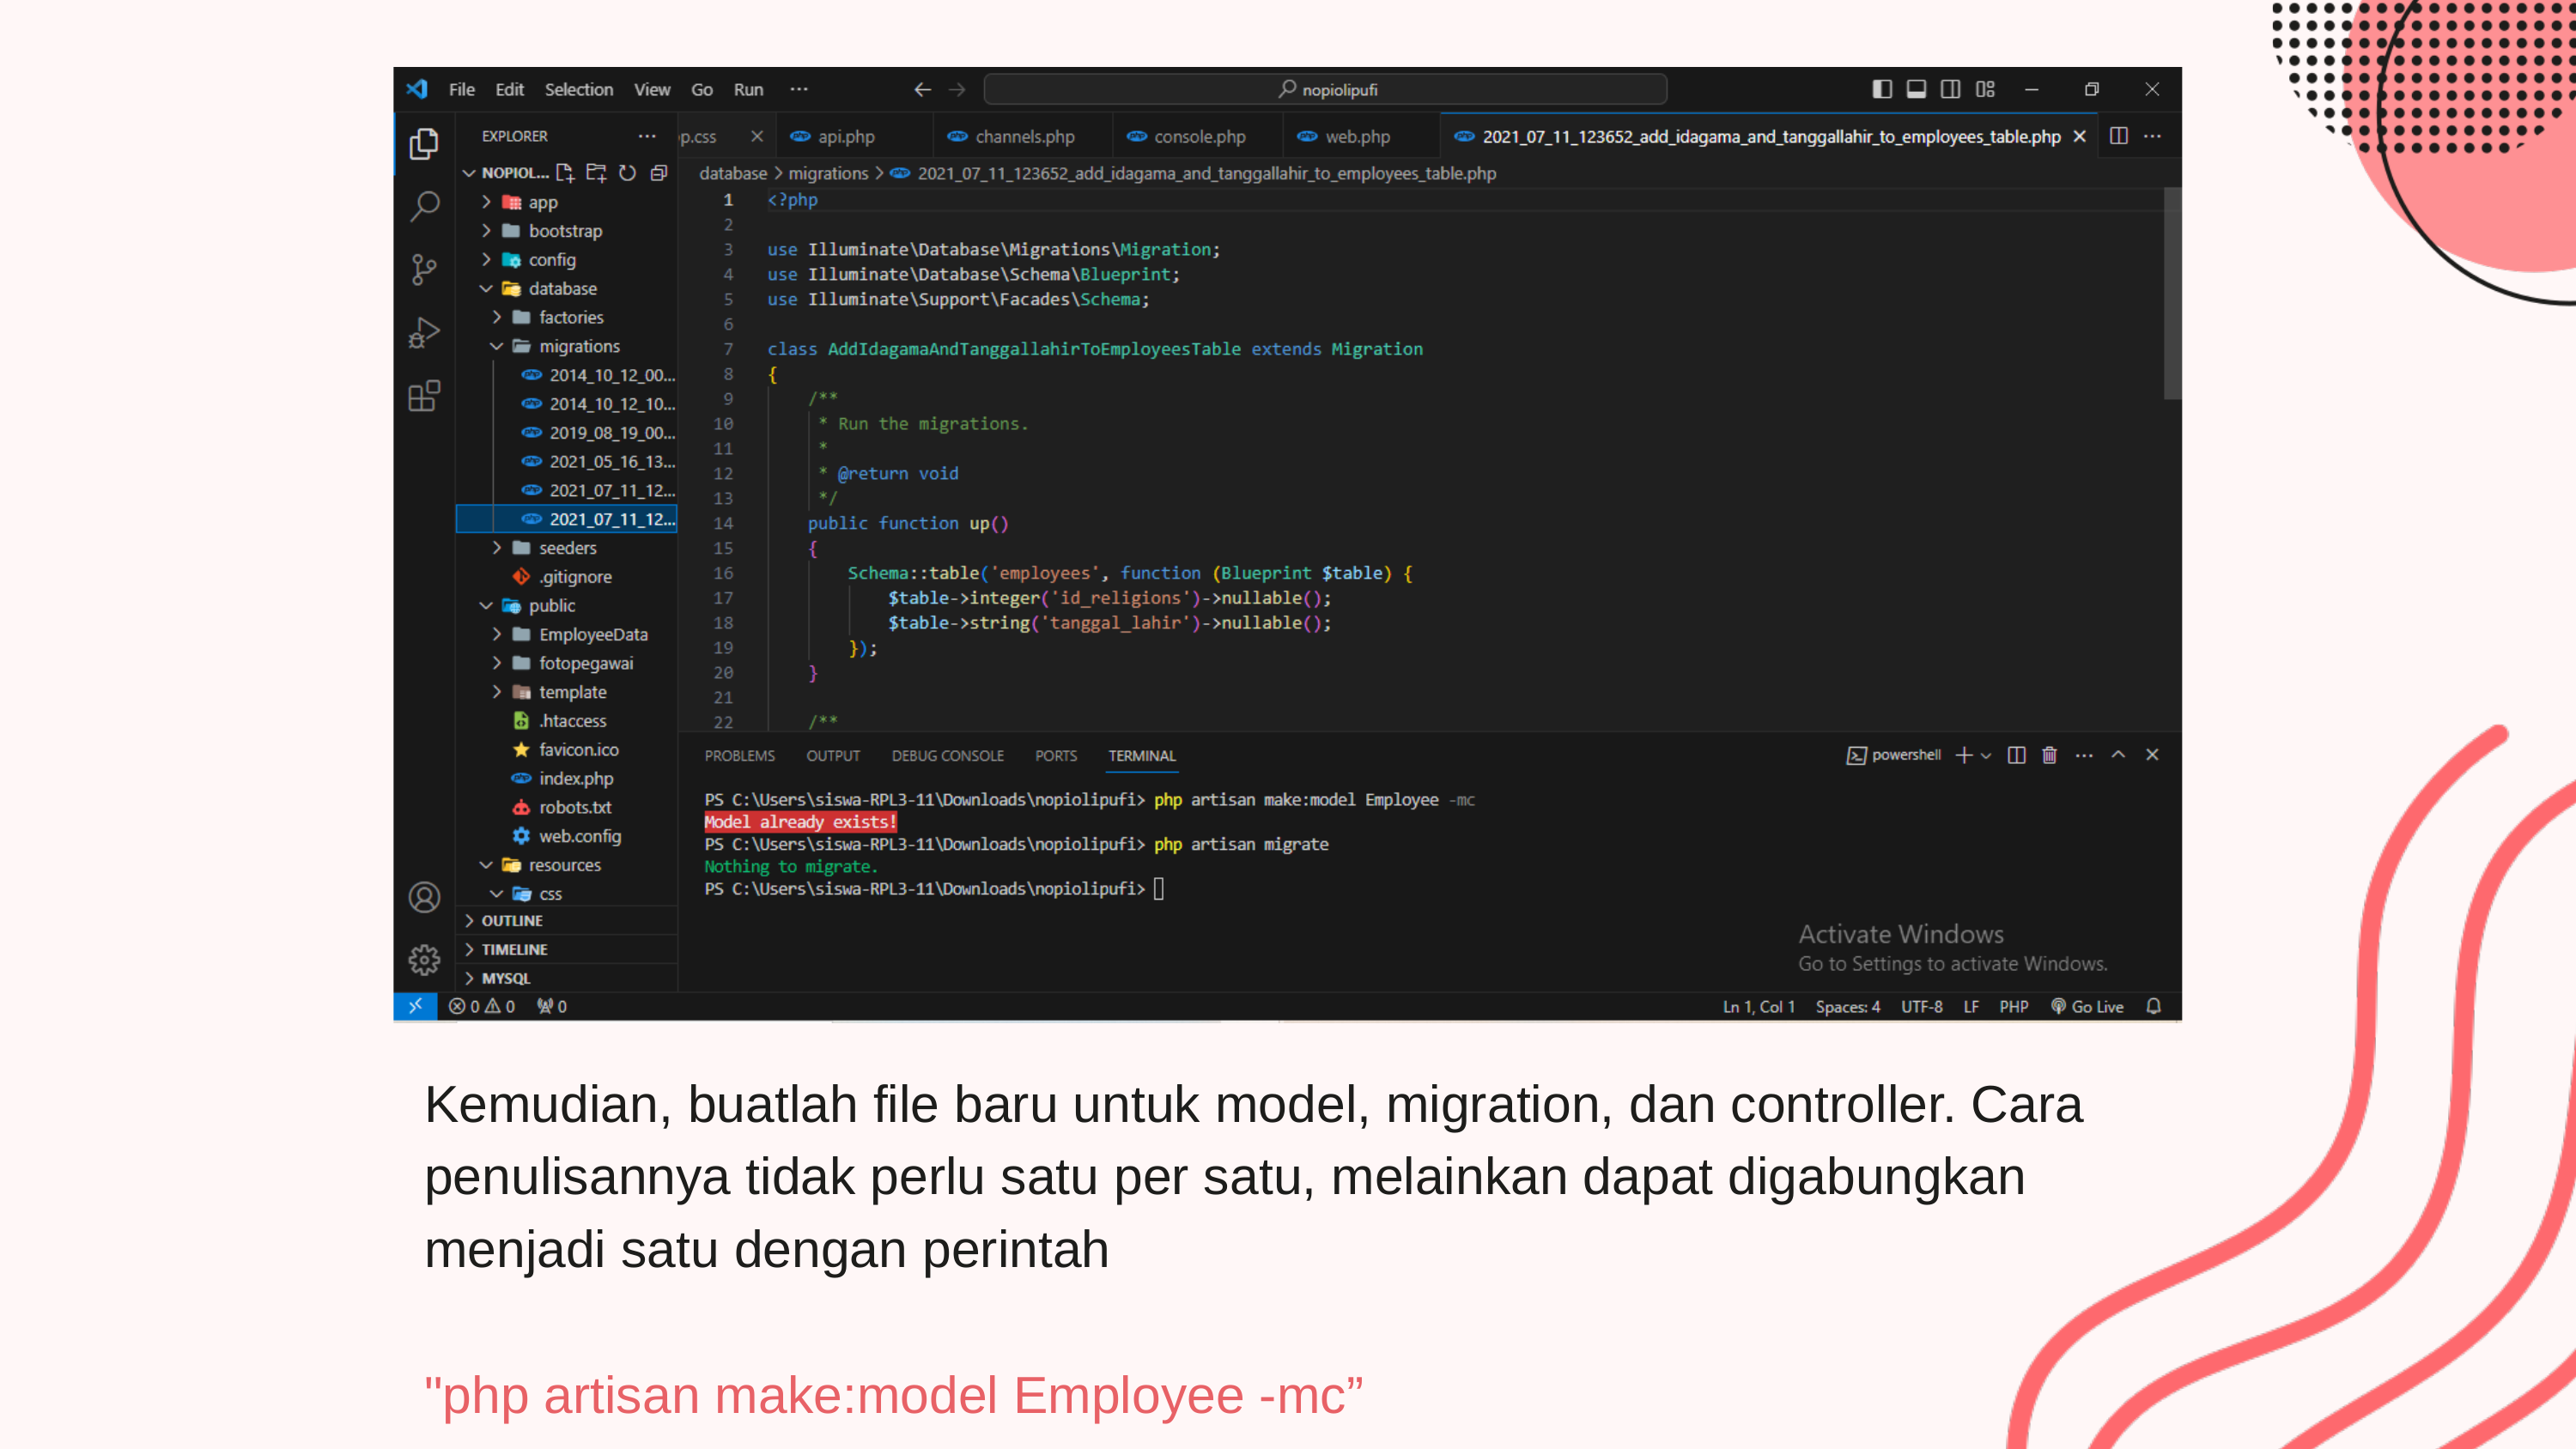

Kemudian, buatlah file baru untuk model, migration, dan controller. Cara penulisannya tidak perlu satu per satu, melainkan dapat digabungkan menjadi satu dengan perintah

"php artisan make:model Employee -mc”